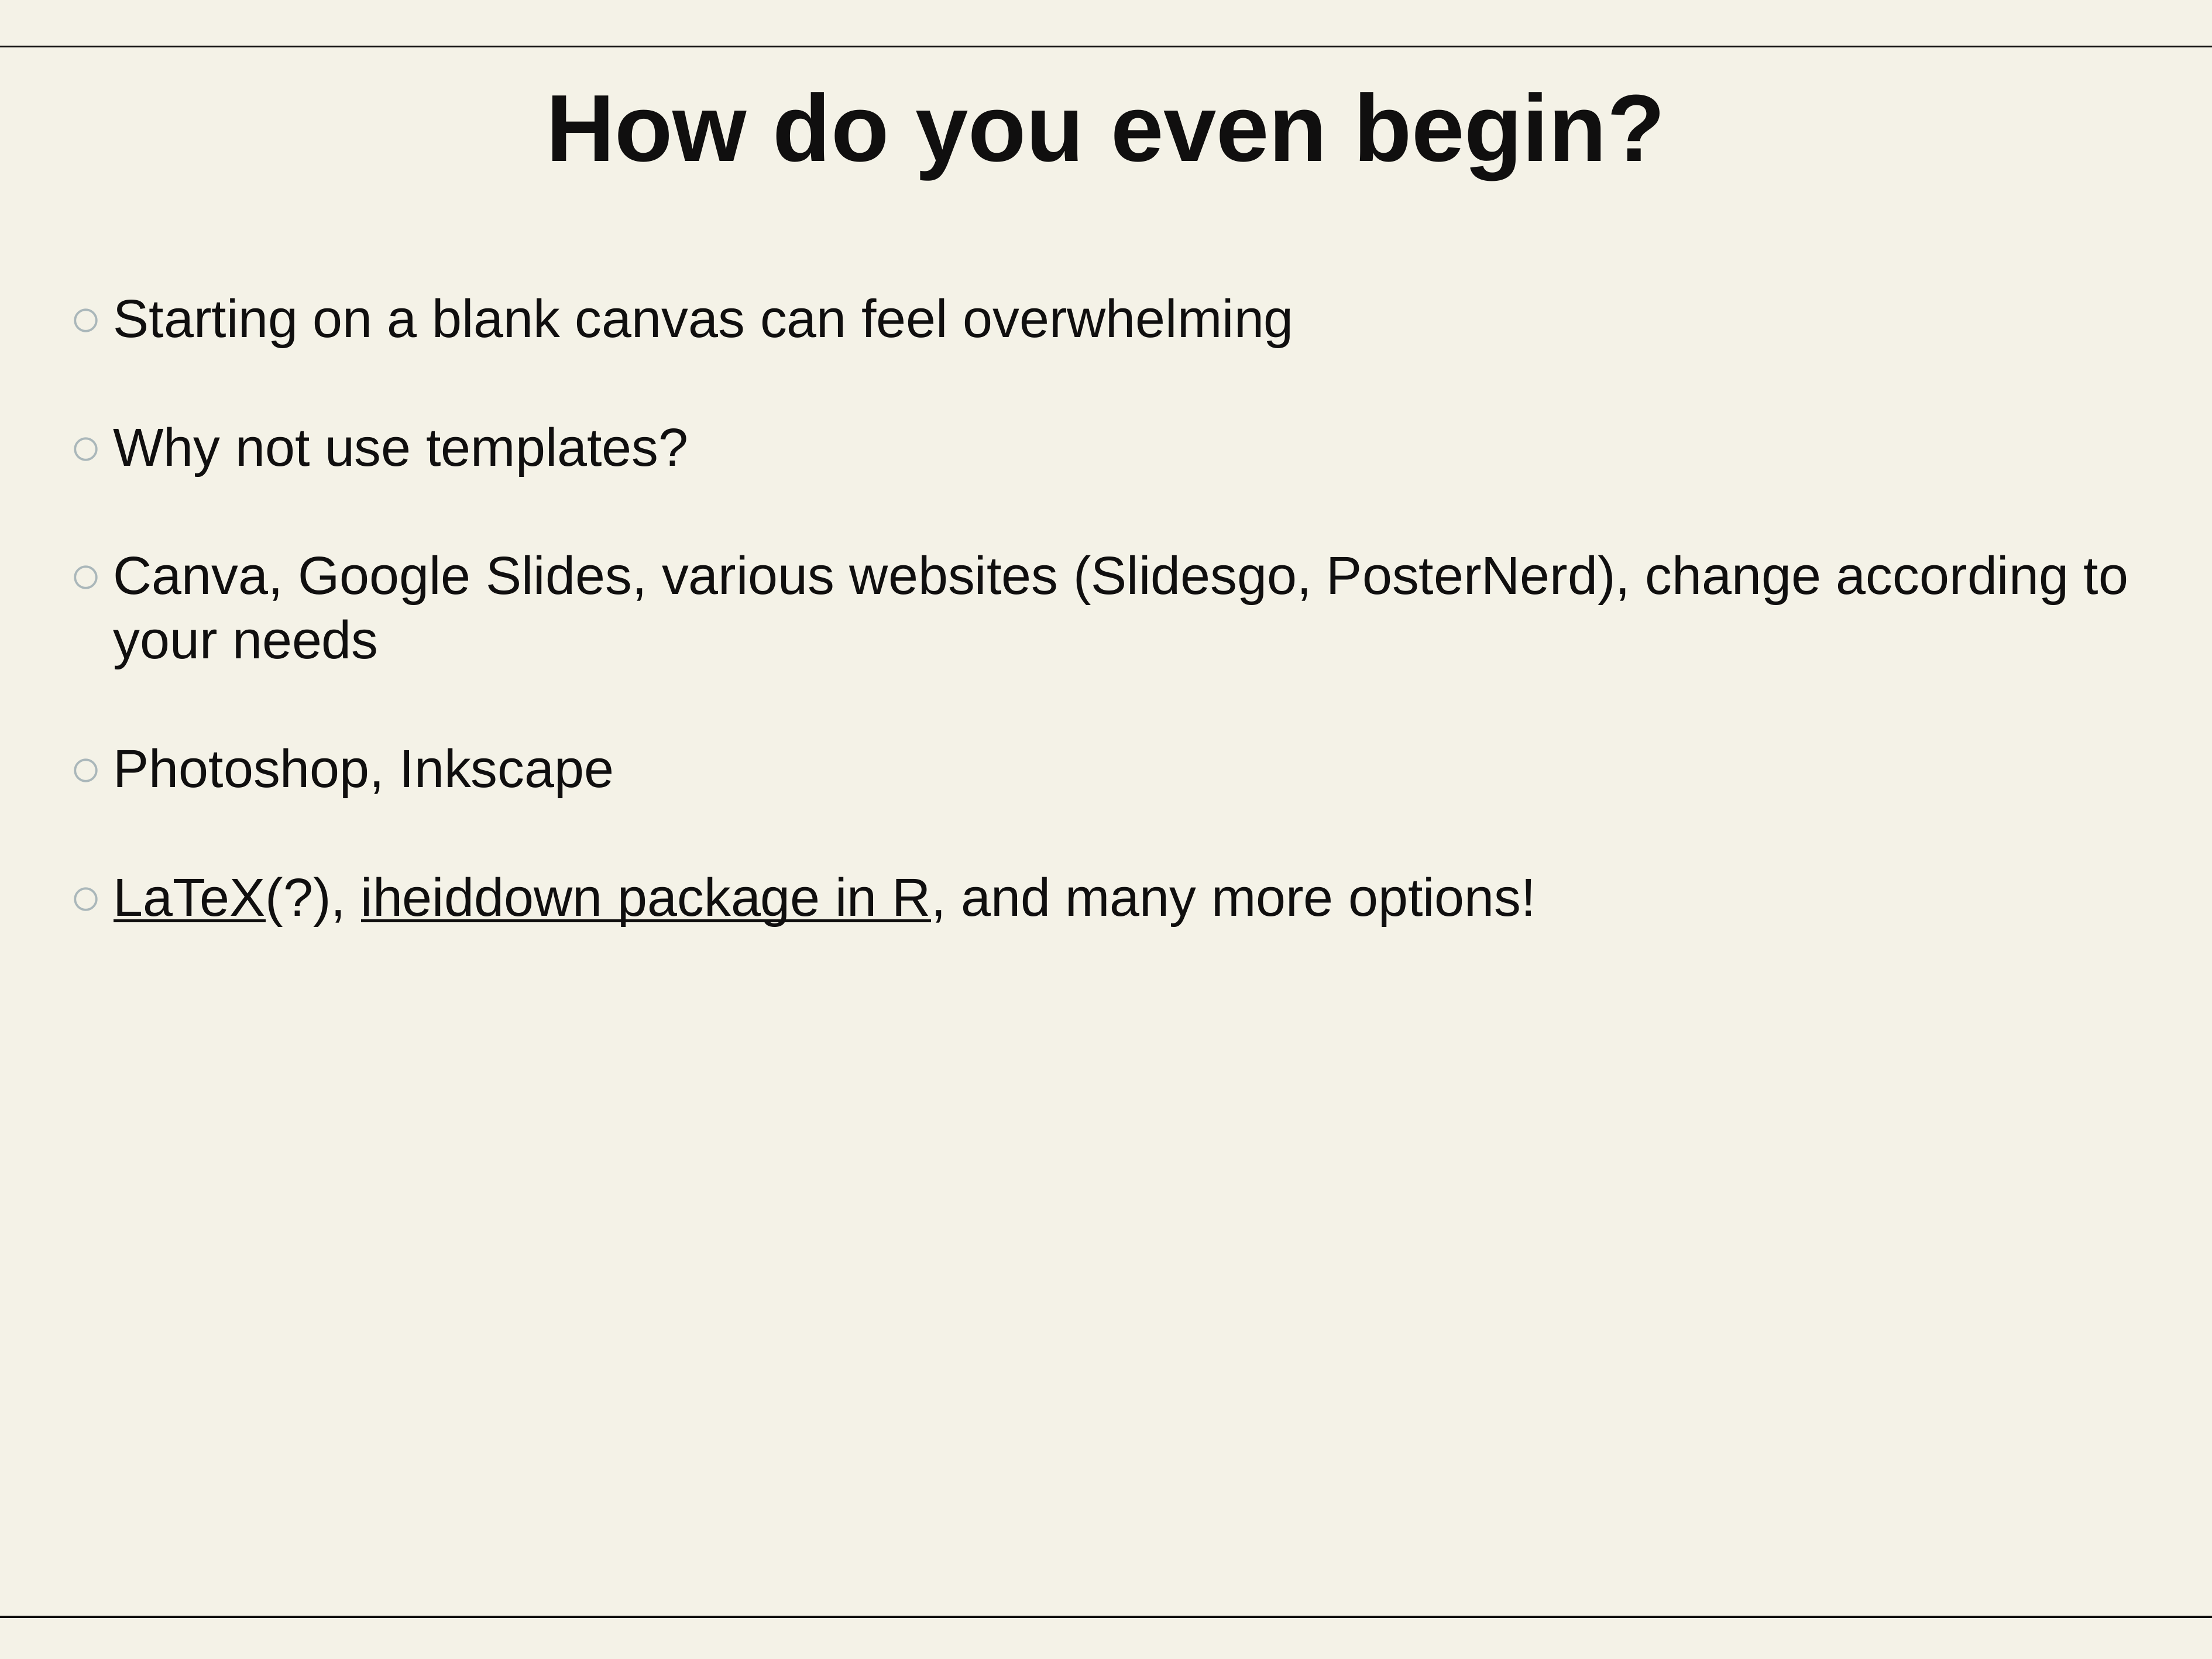

# How do you even begin?
Starting on a blank canvas can feel overwhelming

Why not use templates?

Canva, Google Slides, various websites (Slidesgo, PosterNerd), change according to your needs

Photoshop, Inkscape

LaTeX(?), iheiddown package in R, and many more options!